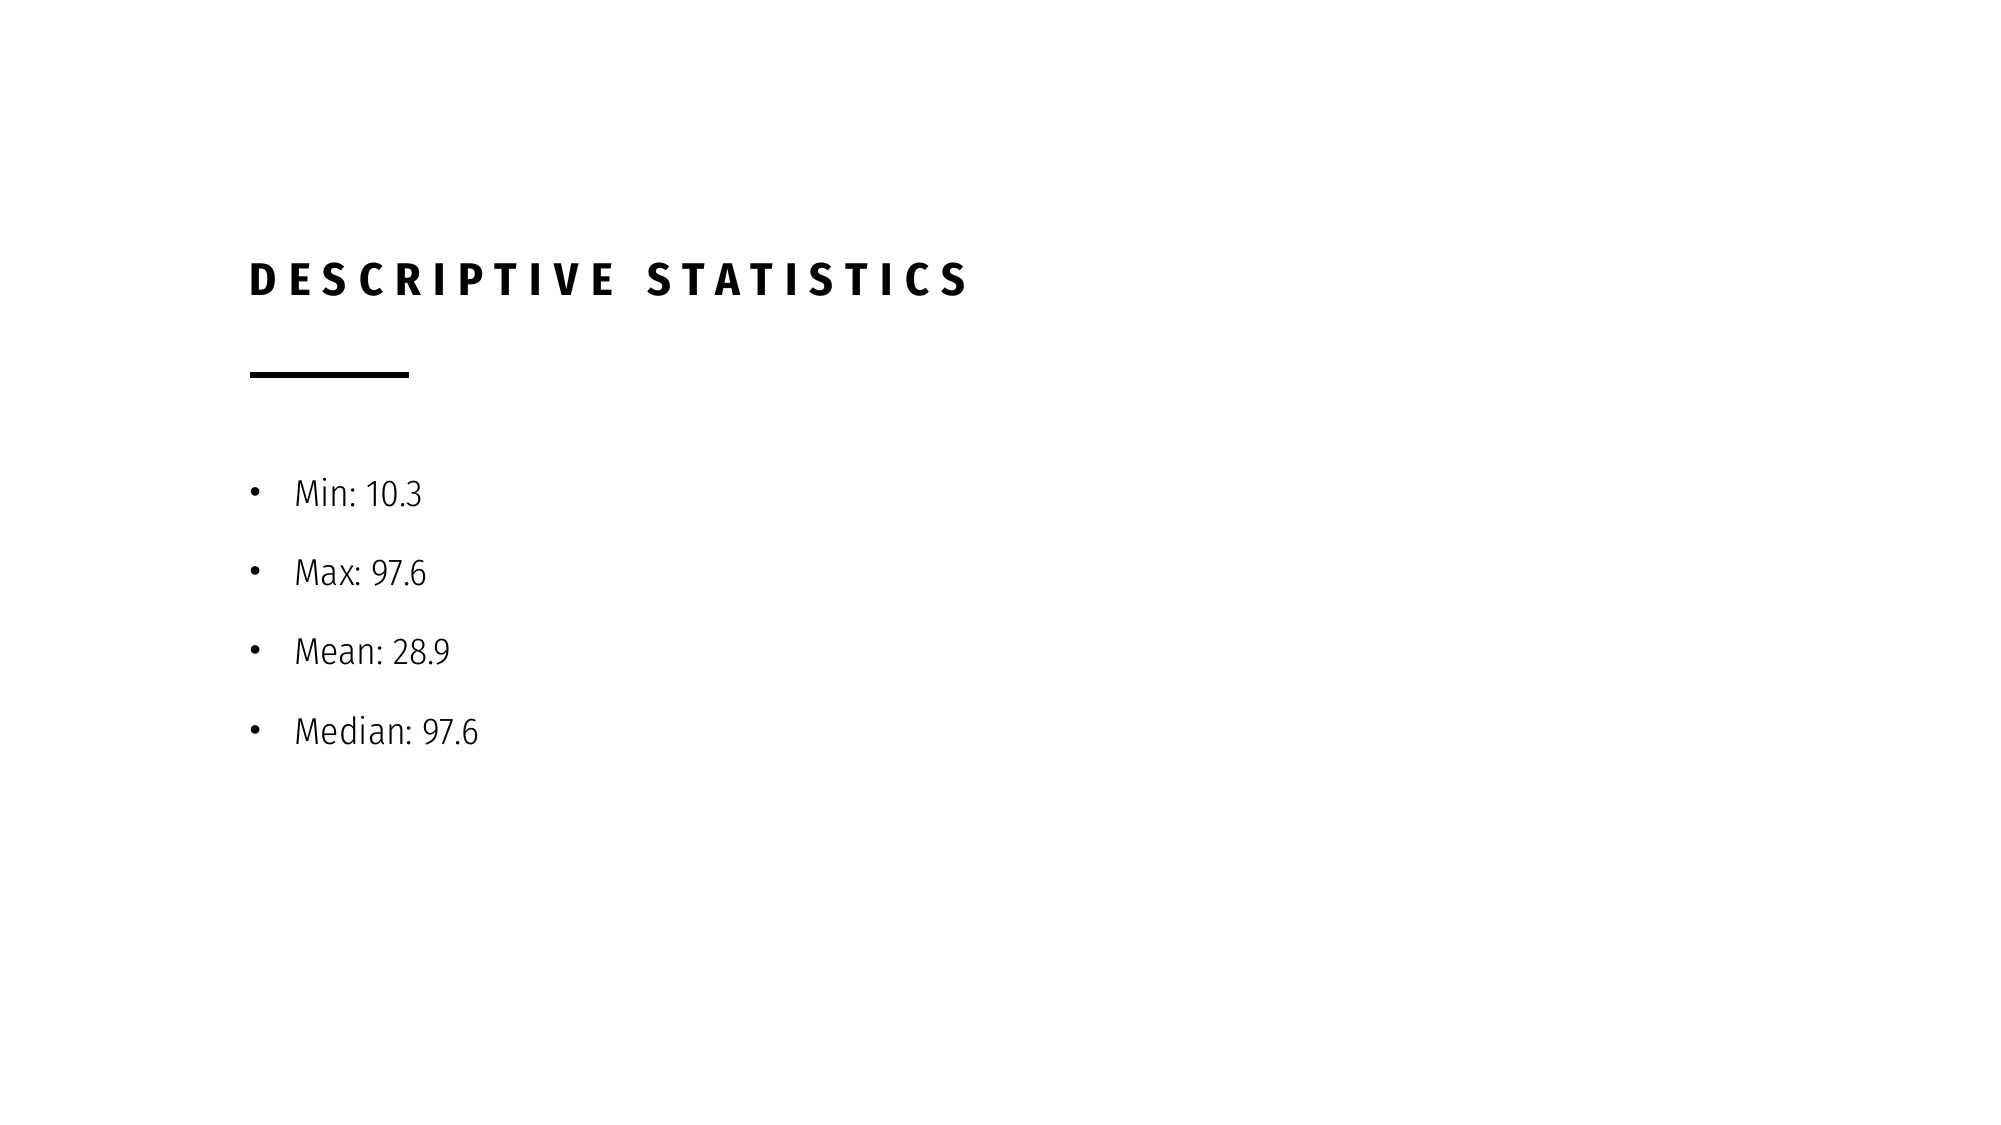

# Descriptive Statistics
Min: 10.3
Max: 97.6
Mean: 28.9
Median: 97.6